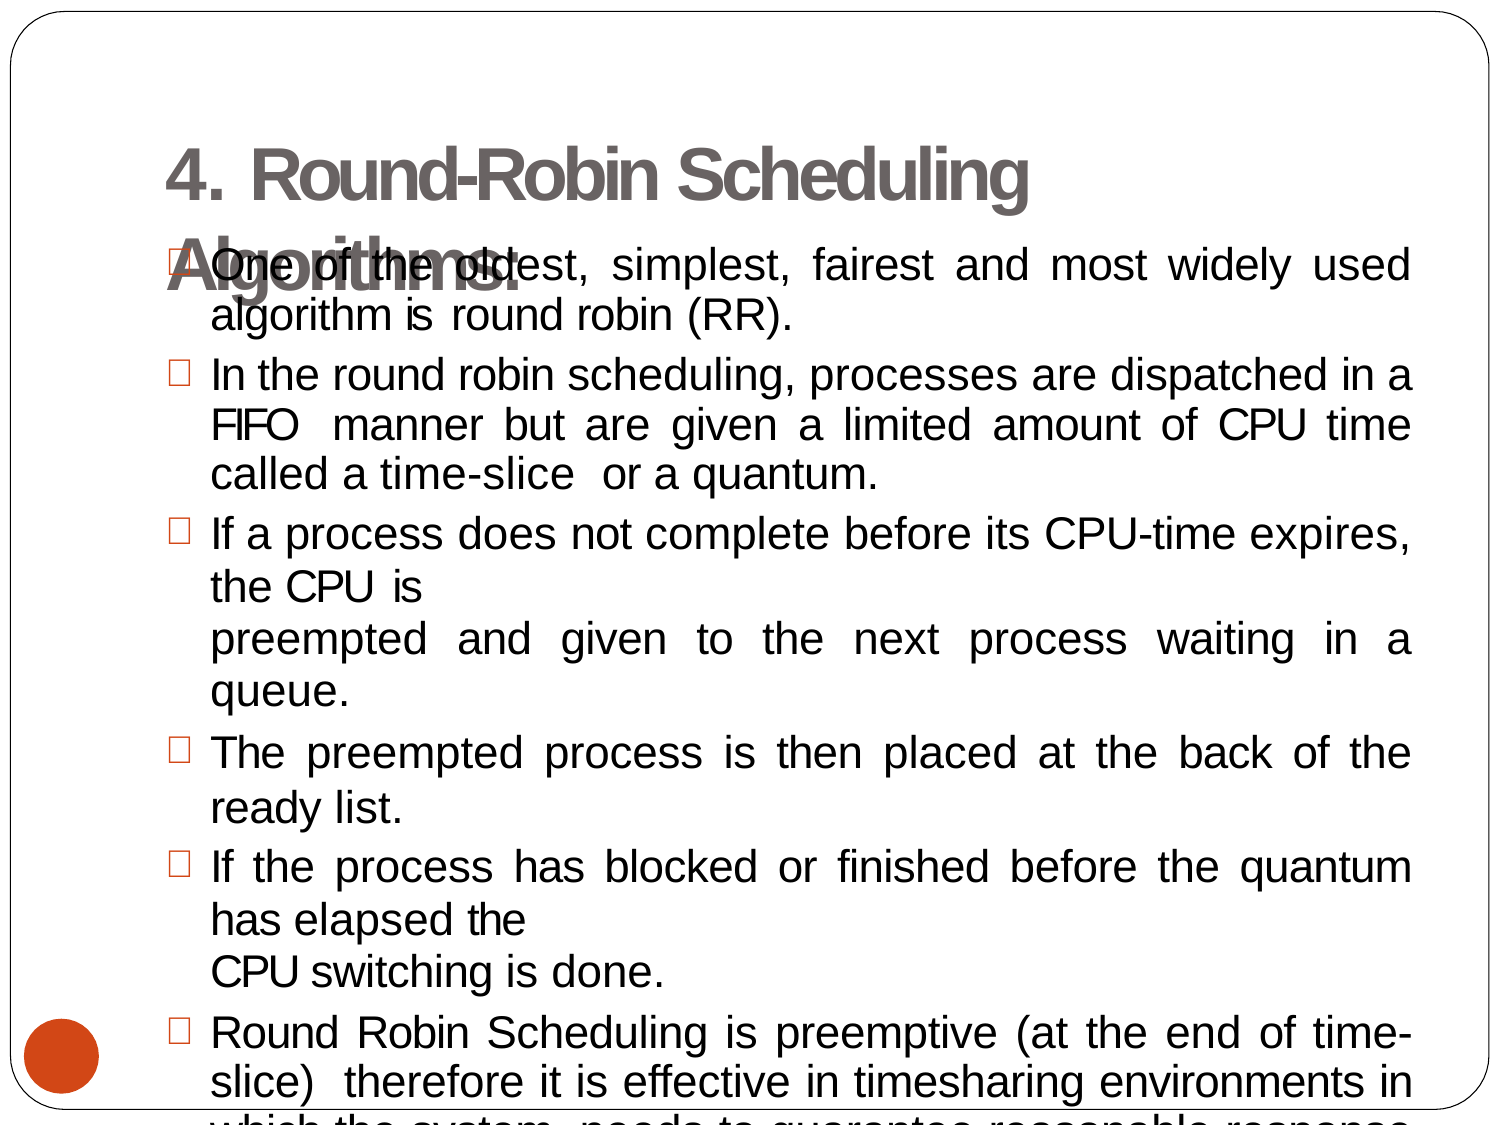

# 4. Round-Robin Scheduling Algorithms:
One of the oldest, simplest, fairest and most widely used algorithm is  round robin (RR).
In the round robin scheduling, processes are dispatched in a FIFO  manner but are given a limited amount of CPU time called a time-slice  or a quantum.
If a process does not complete before its CPU-time expires, the CPU is
preempted and given to the next process waiting in a queue.
The preempted process is then placed at the back of the ready list.
If the process has blocked or finished before the quantum has elapsed the
CPU switching is done.
Round Robin Scheduling is preemptive (at the end of time-slice)  therefore it is effective in timesharing environments in which the system  needs to guarantee reasonable response times for interactive users.